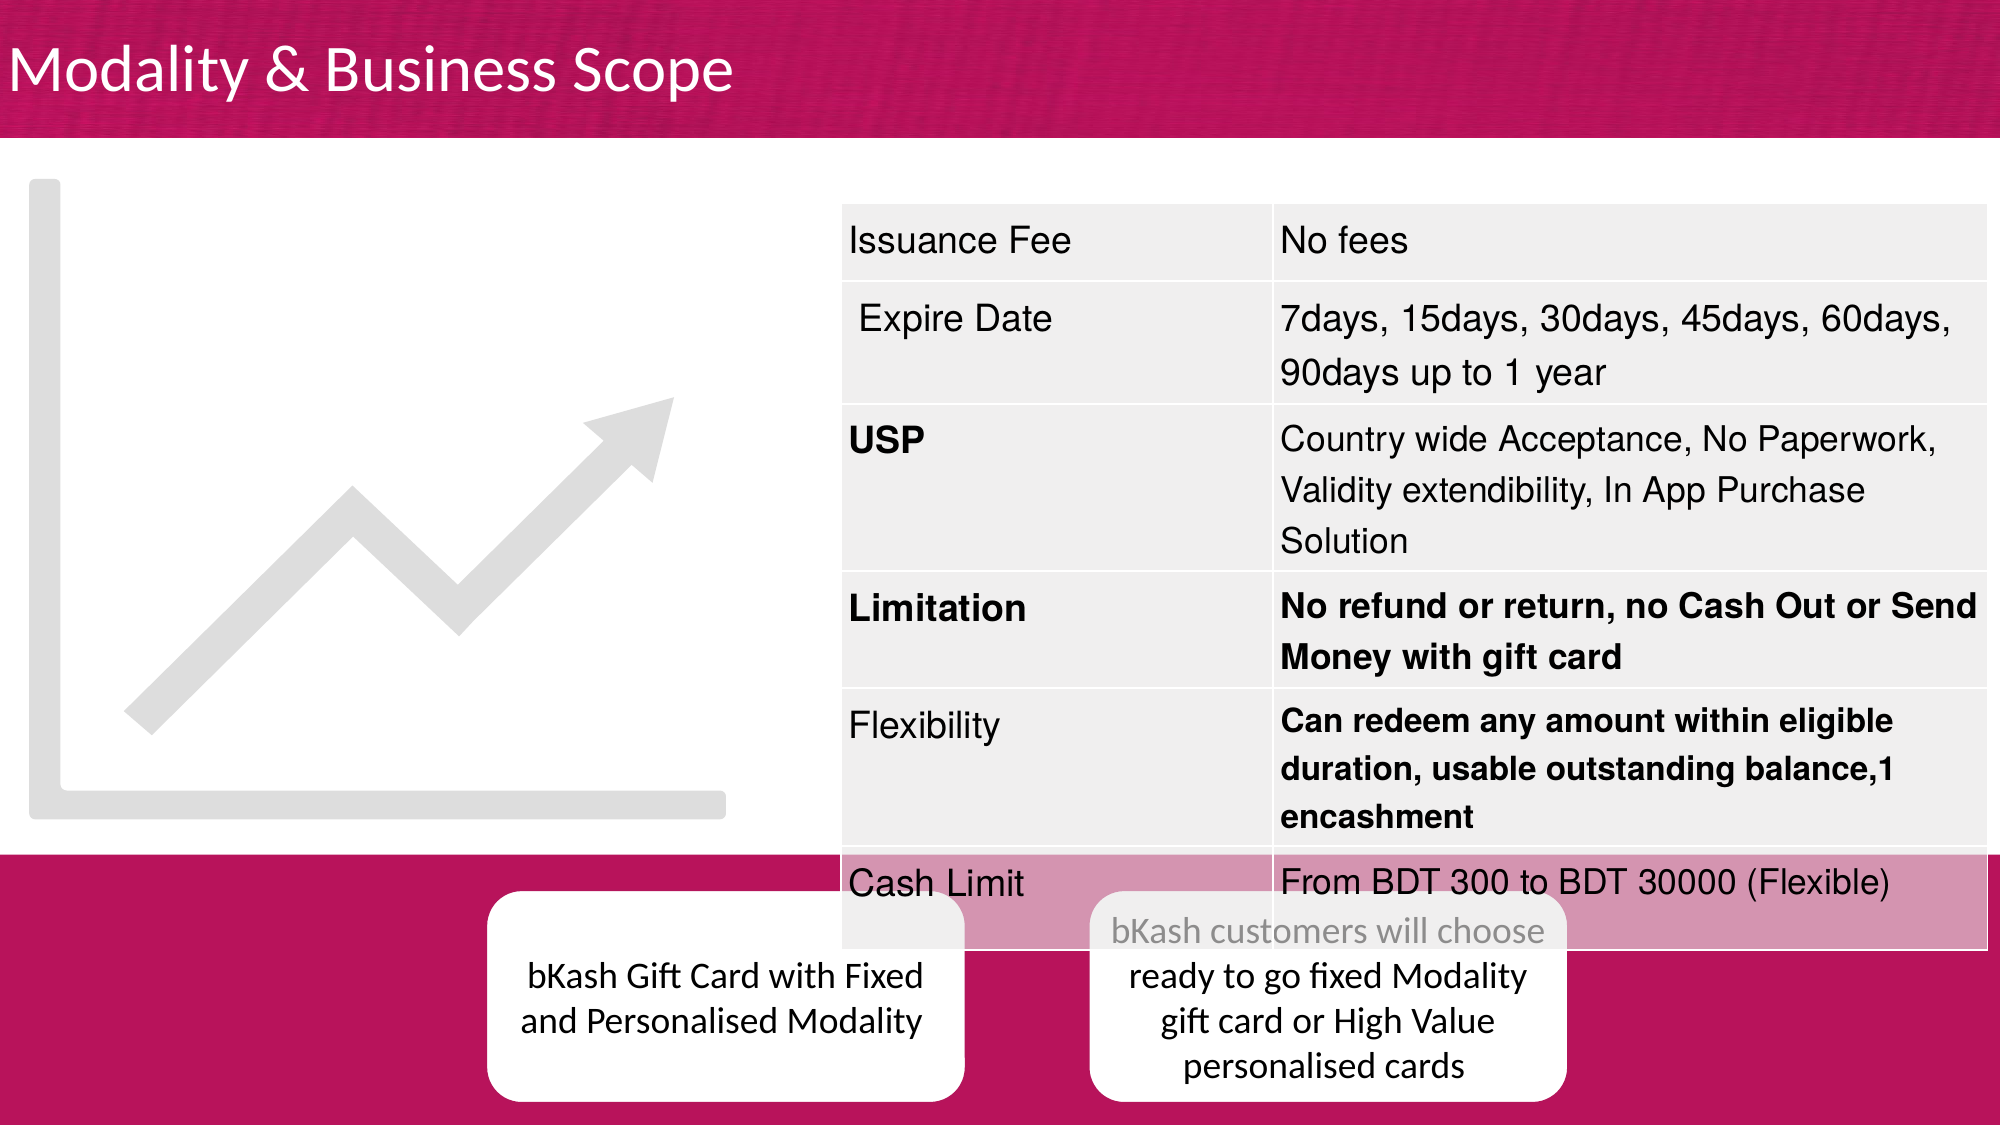

# Modality & Business Scope

| Issuance Fee | No fees |
| --- | --- |
| Expire Date | 7days, 15days, 30days, 45days, 60days, 90days up to 1 year |
| USP | Country wide Acceptance, No Paperwork, Validity extendibility, In App Purchase Solution |
| Limitation | No refund or return, no Cash Out or Send Money with gift card |
| Flexibility | Can redeem any amount within eligible duration, usable outstanding balance,1 encashment |
| Cash Limit | From BDT 300 to BDT 30000 (Flexible) |

bKash Gift Card with Fixed and Personalised Modality
bKash customers will choose ready to go fixed Modality gift card or High Value personalised cards